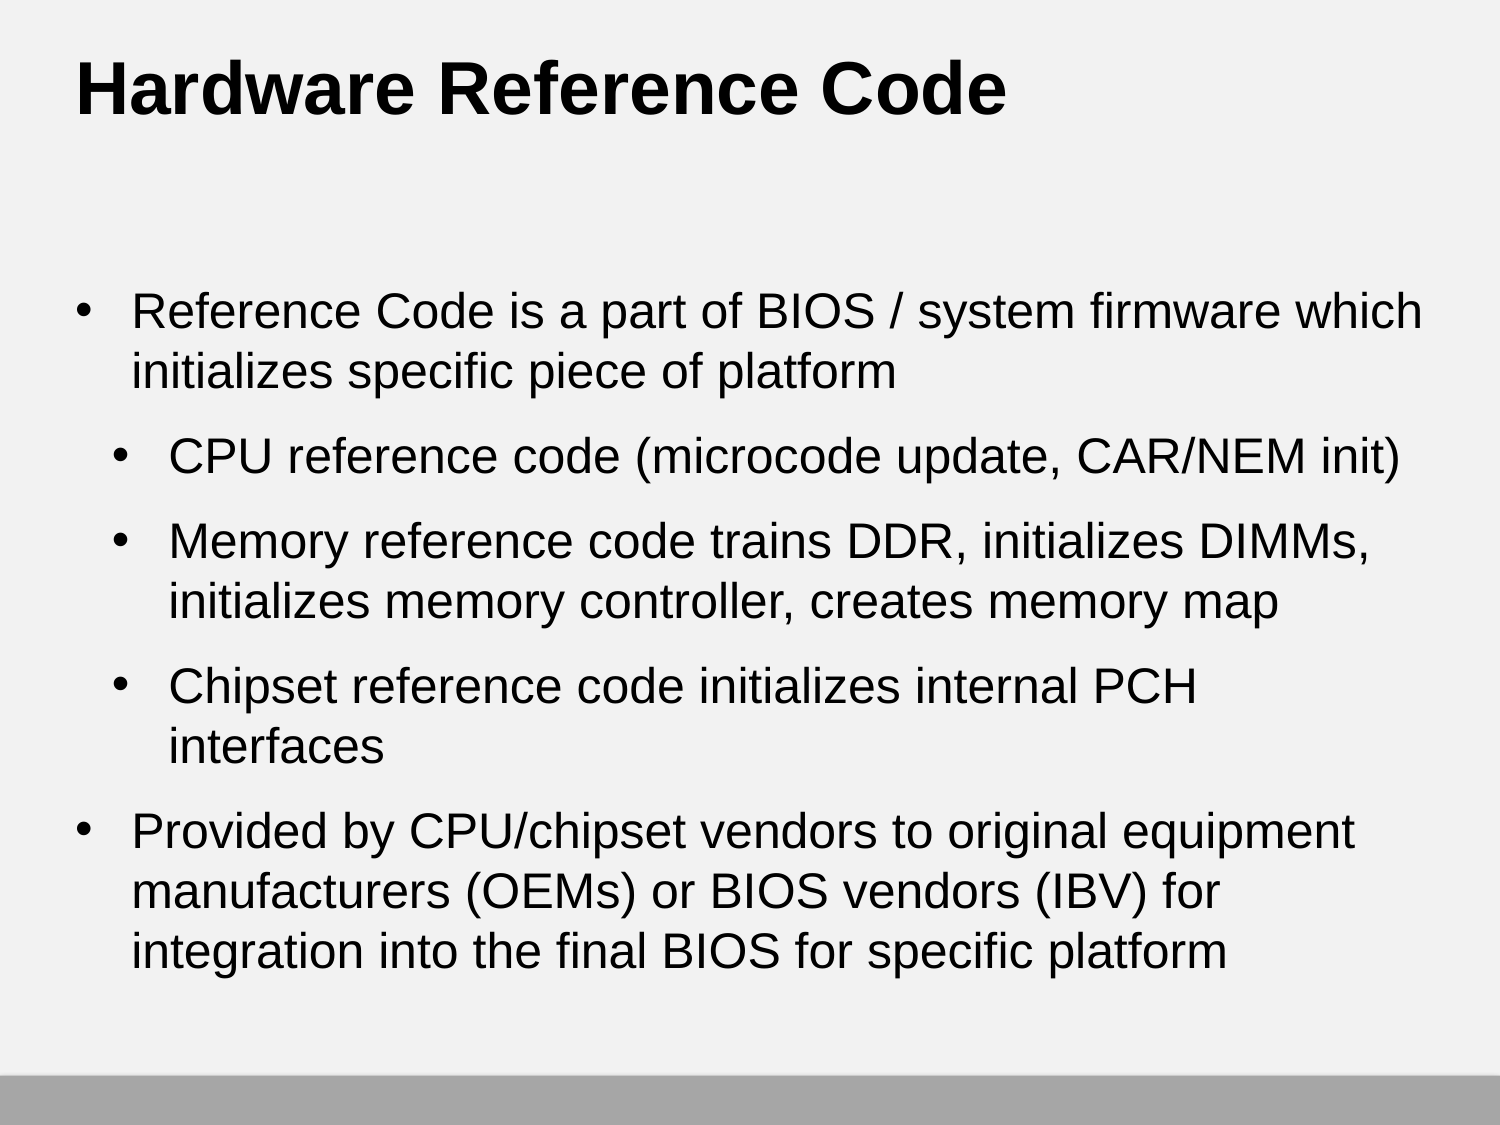

# Hardware Reference Code
Reference Code is a part of BIOS / system firmware which initializes specific piece of platform
CPU reference code (microcode update, CAR/NEM init)
Memory reference code trains DDR, initializes DIMMs, initializes memory controller, creates memory map
Chipset reference code initializes internal PCH interfaces
Provided by CPU/chipset vendors to original equipment manufacturers (OEMs) or BIOS vendors (IBV) for integration into the final BIOS for specific platform